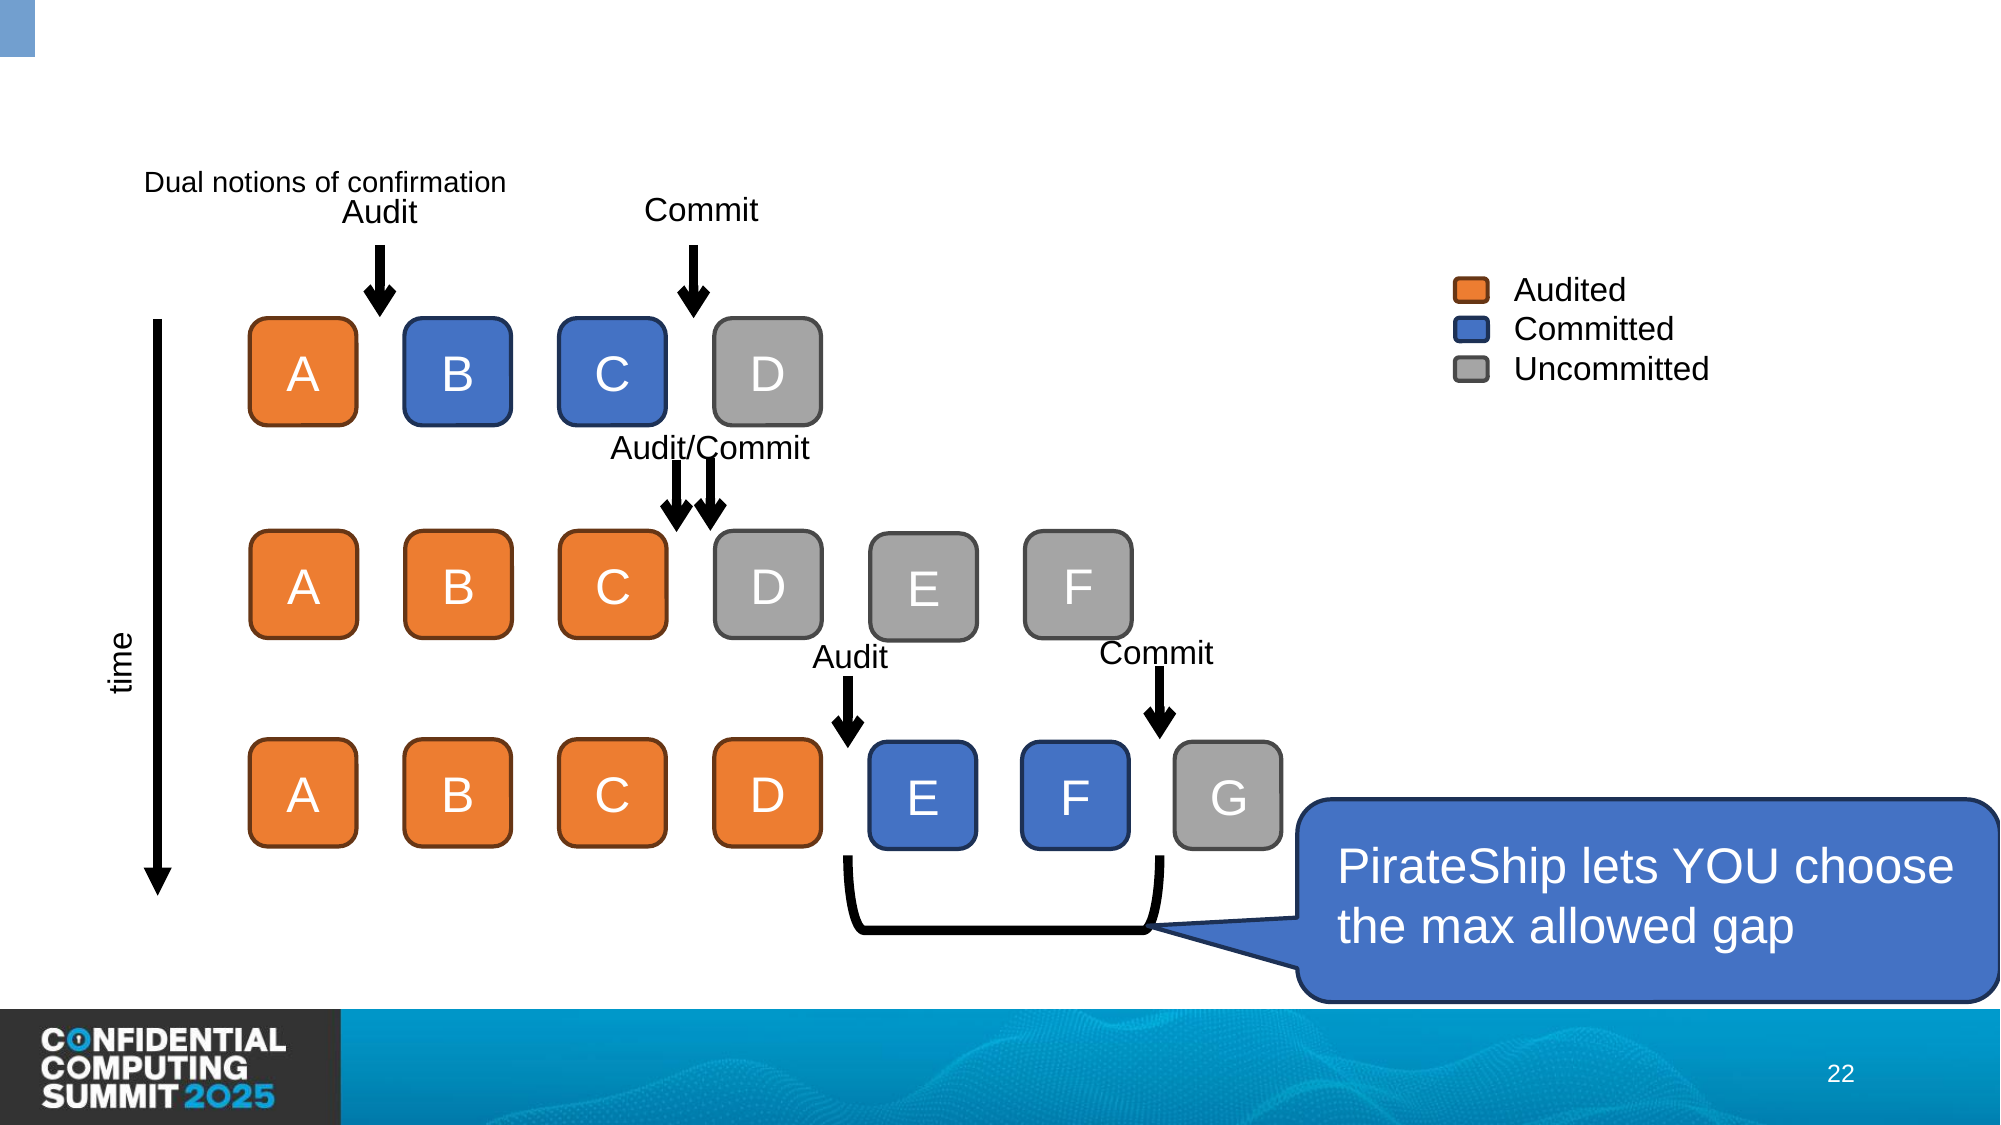

# Dual notions of confirmation
Commit
Audit
Audited
Committed
Uncommitted

A
B
C
D

Audit/Commit
A
B
C
D
F
E
time
Commit
Audit
A
B
C
D
E
F
G

PirateShip lets YOU choose the max allowed gap
22